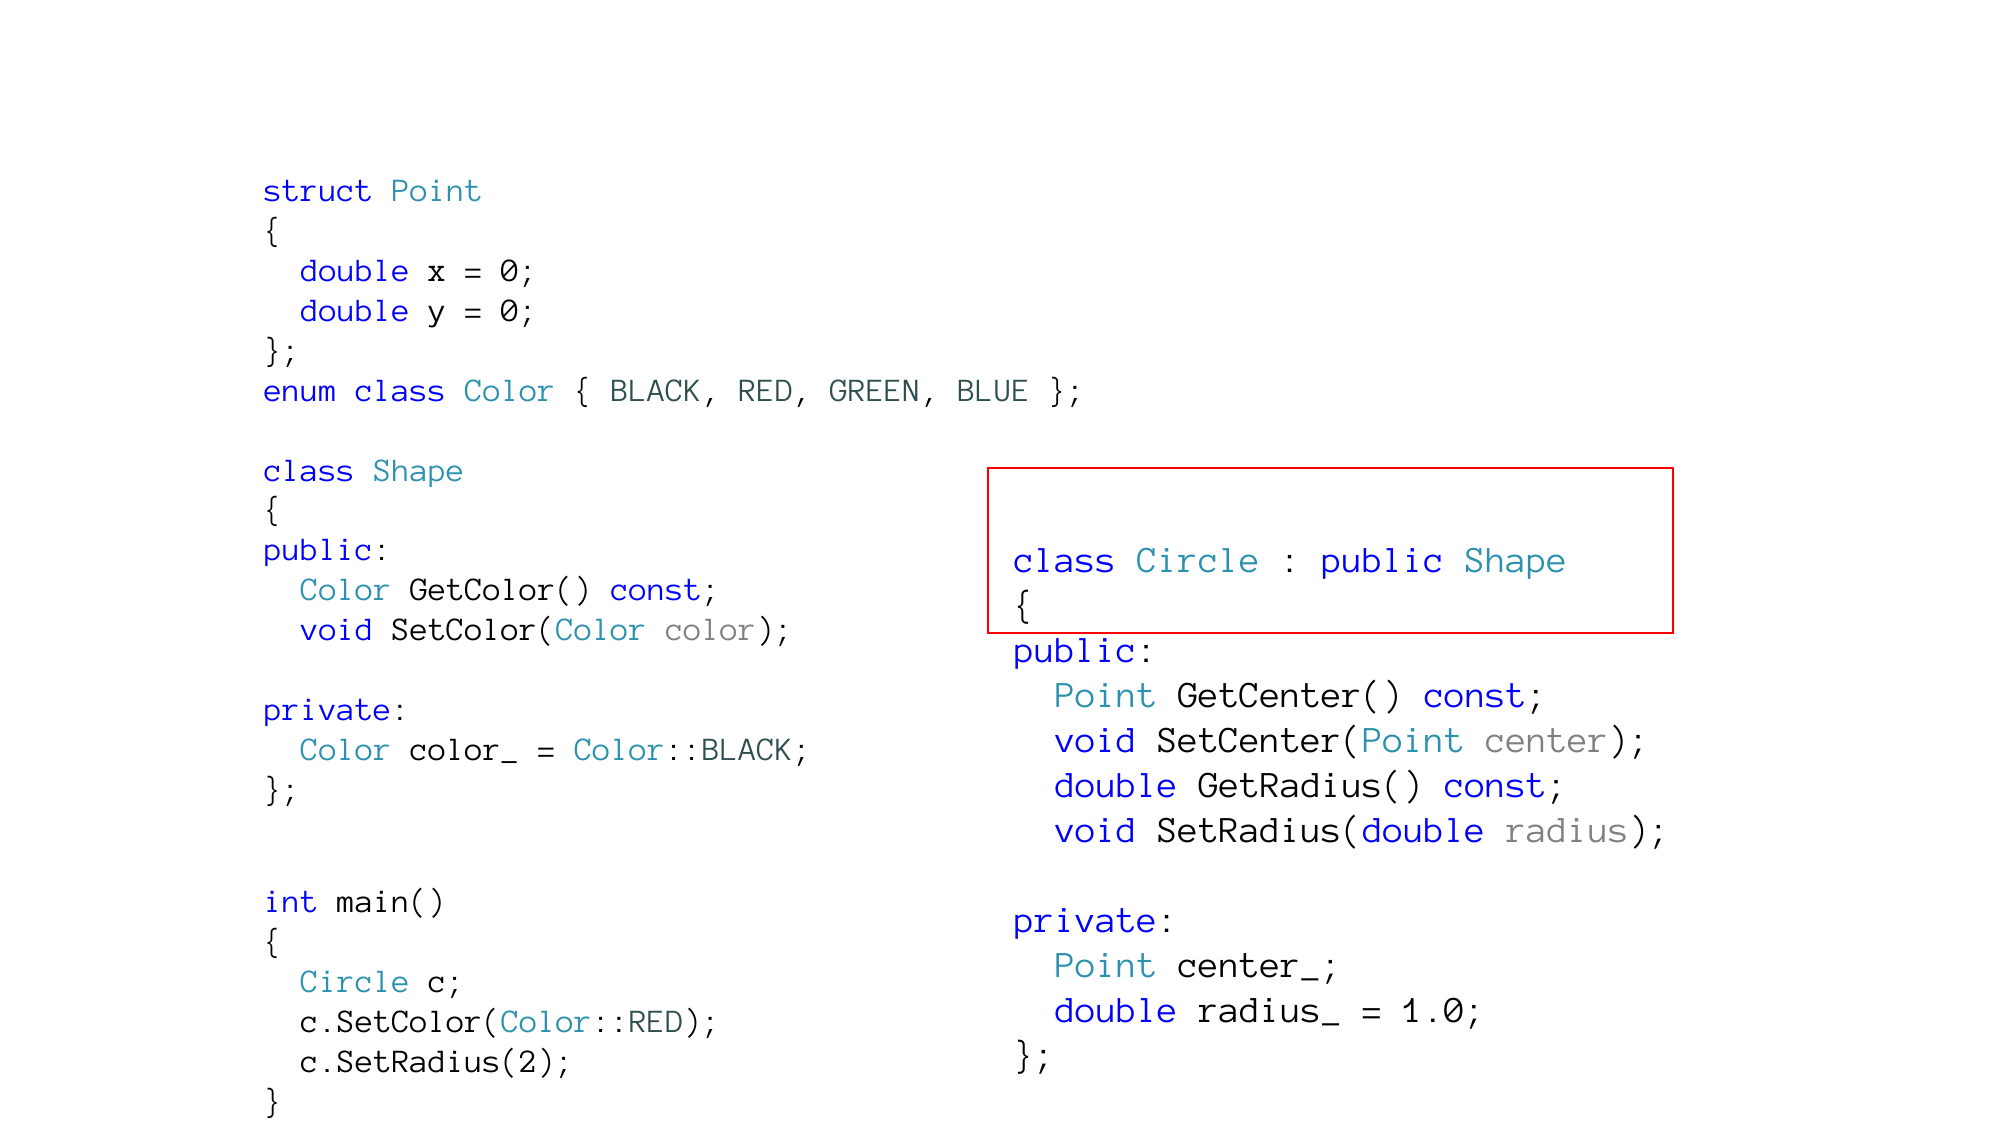

struct Point
{
  double x = 0;
  double y = 0;
};
enum class Color { BLACK, RED, GREEN, BLUE };

class Shape
{
public:
  Color GetColor() const;
  void SetColor(Color color);

private:
  Color color_ = Color::BLACK;
};

class Circle : public Shape
{
public:
  Point GetCenter() const;
  void SetCenter(Point center);
  double GetRadius() const;
  void SetRadius(double radius);

private:
  Point center_;
  double radius_ = 1.0;
};
int main()
{
  Circle c;
  c.SetColor(Color::RED);
  c.SetRadius(2);
}